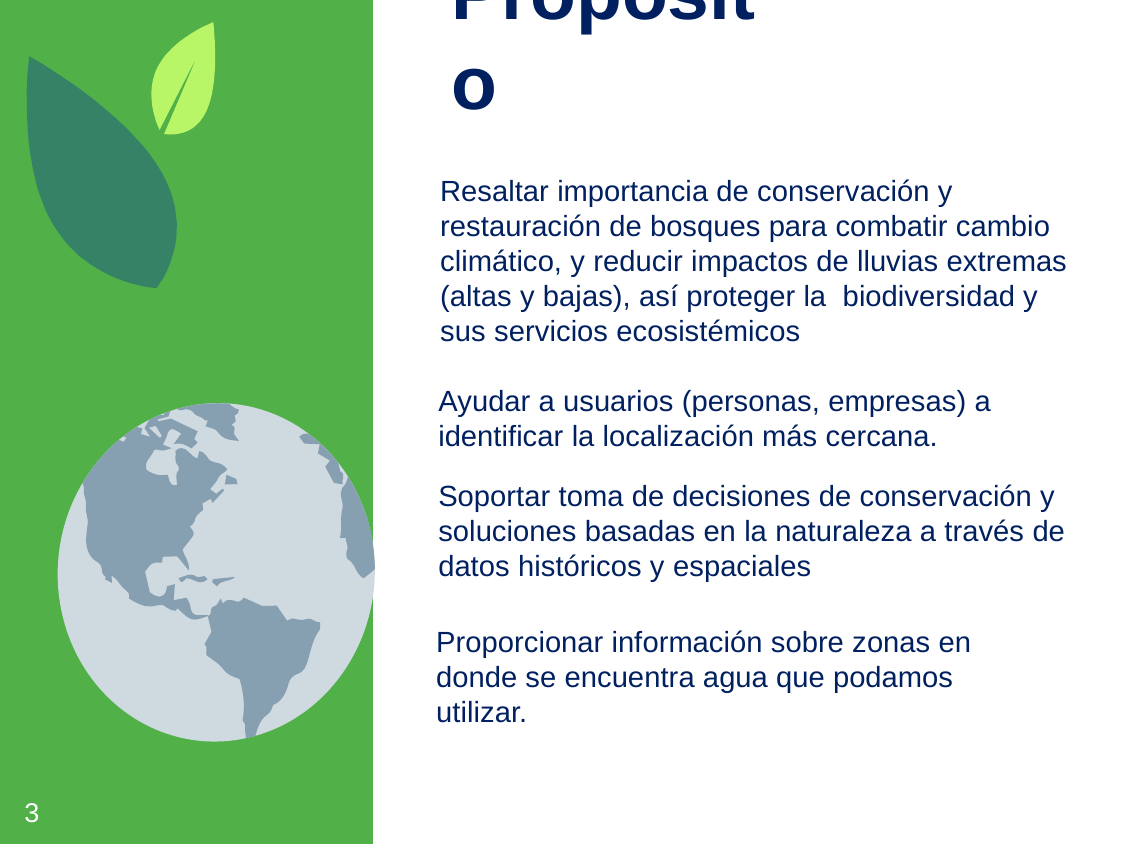

Propósito
Resaltar importancia de conservación y restauración de bosques para combatir cambio climático, y reducir impactos de lluvias extremas (altas y bajas), así proteger la  biodiversidad y sus servicios ecosistémicos
Ayudar a usuarios (personas, empresas) a identificar la localización más cercana.
Soportar toma de decisiones de conservación y soluciones basadas en la naturaleza a través de datos históricos y espaciales

Proporcionar información sobre zonas en donde se encuentra agua que podamos utilizar.
3